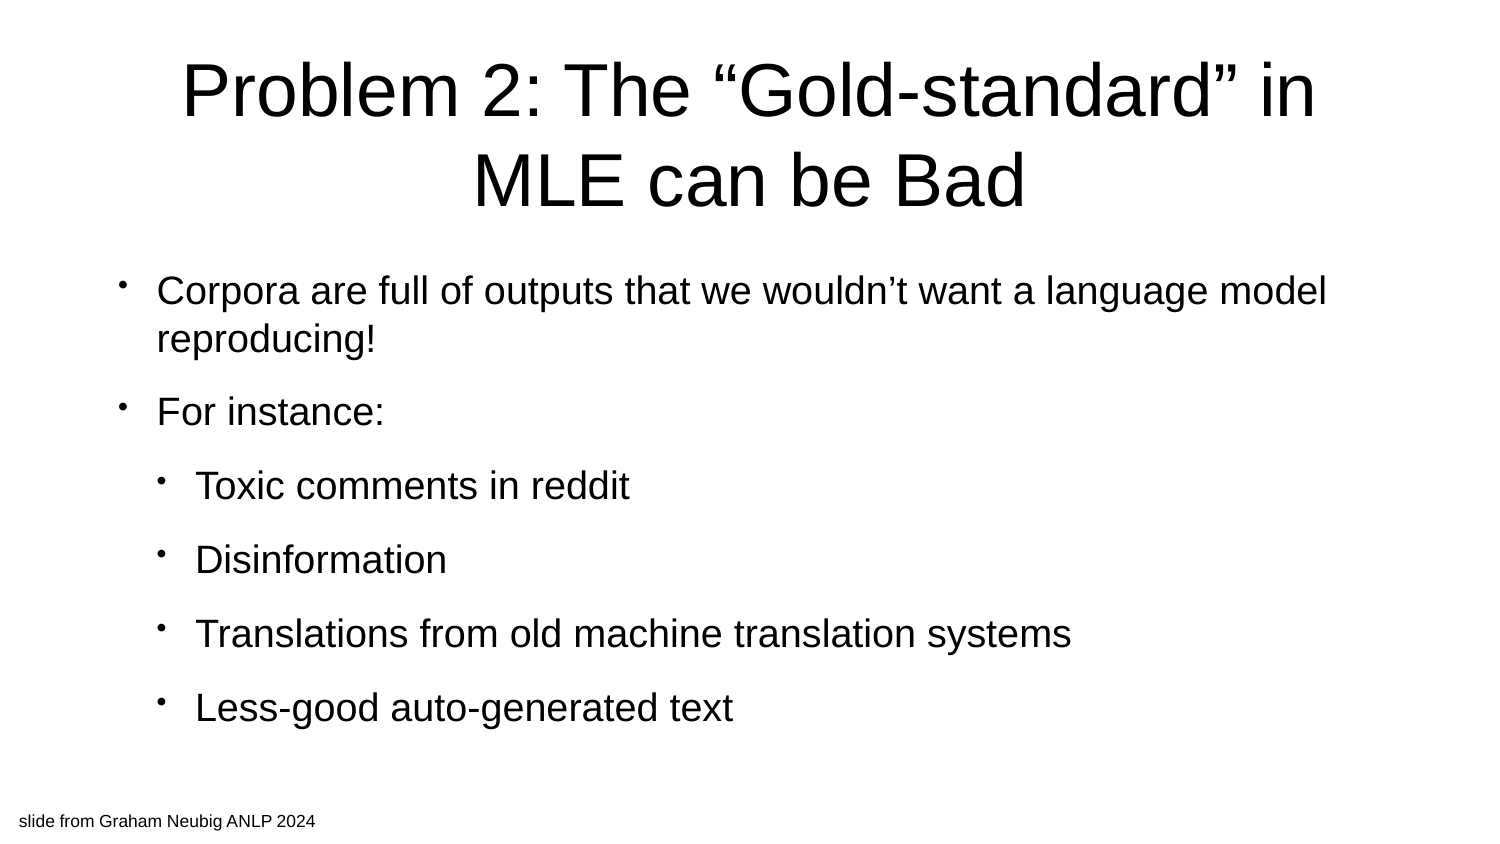

# Problem 2: The “Gold-standard” in MLE can be Bad
Corpora are full of outputs that we wouldn’t want a language model reproducing!
For instance:
Toxic comments in reddit
Disinformation
Translations from old machine translation systems
Less-good auto-generated text